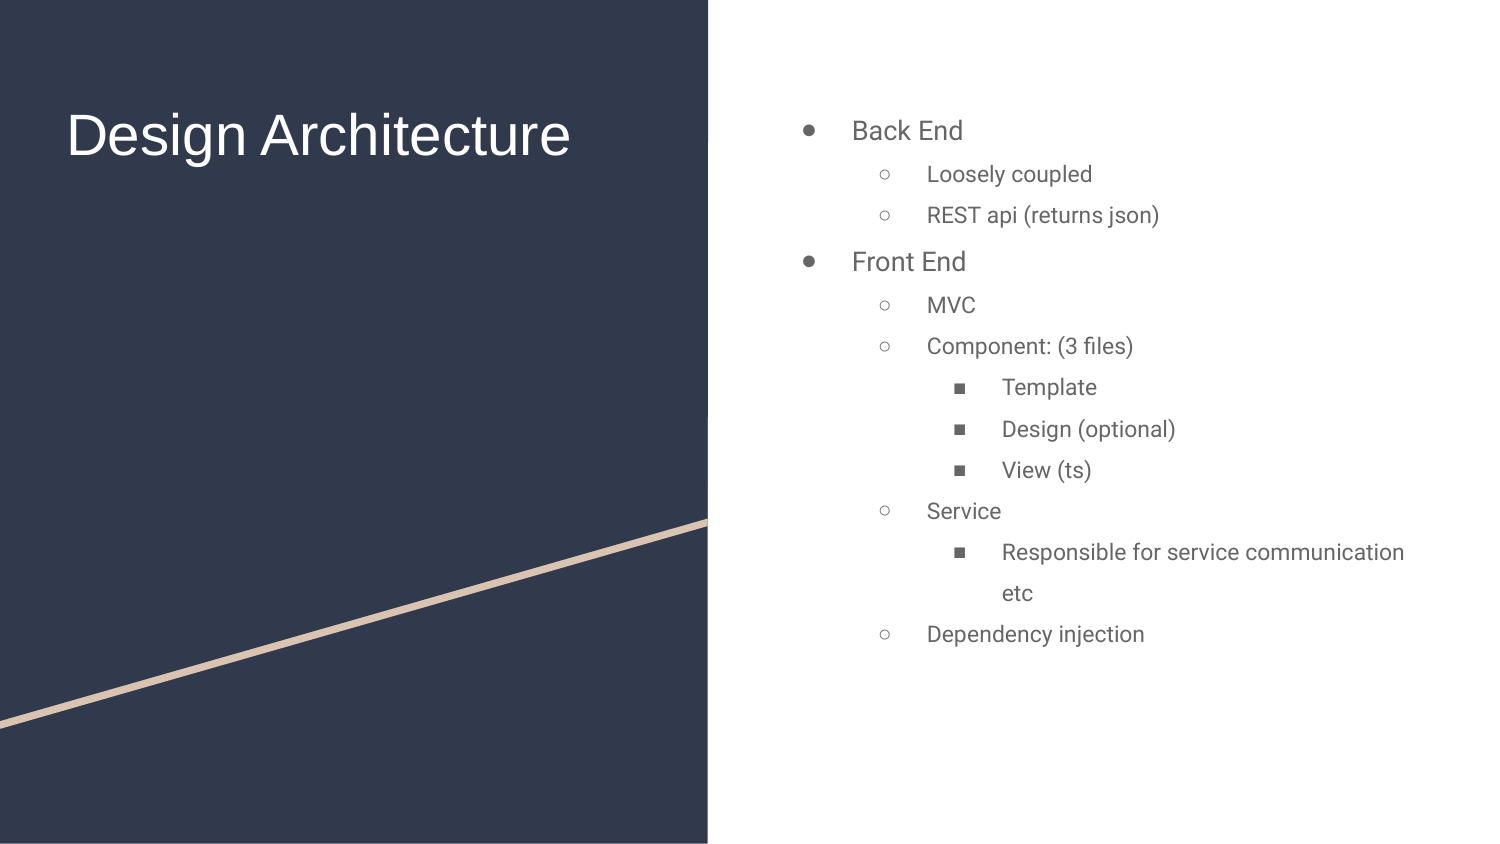

# Design Architecture
Back End
Loosely coupled
REST api (returns json)
Front End
MVC
Component: (3 files)
Template
Design (optional)
View (ts)
Service
Responsible for service communication etc
Dependency injection